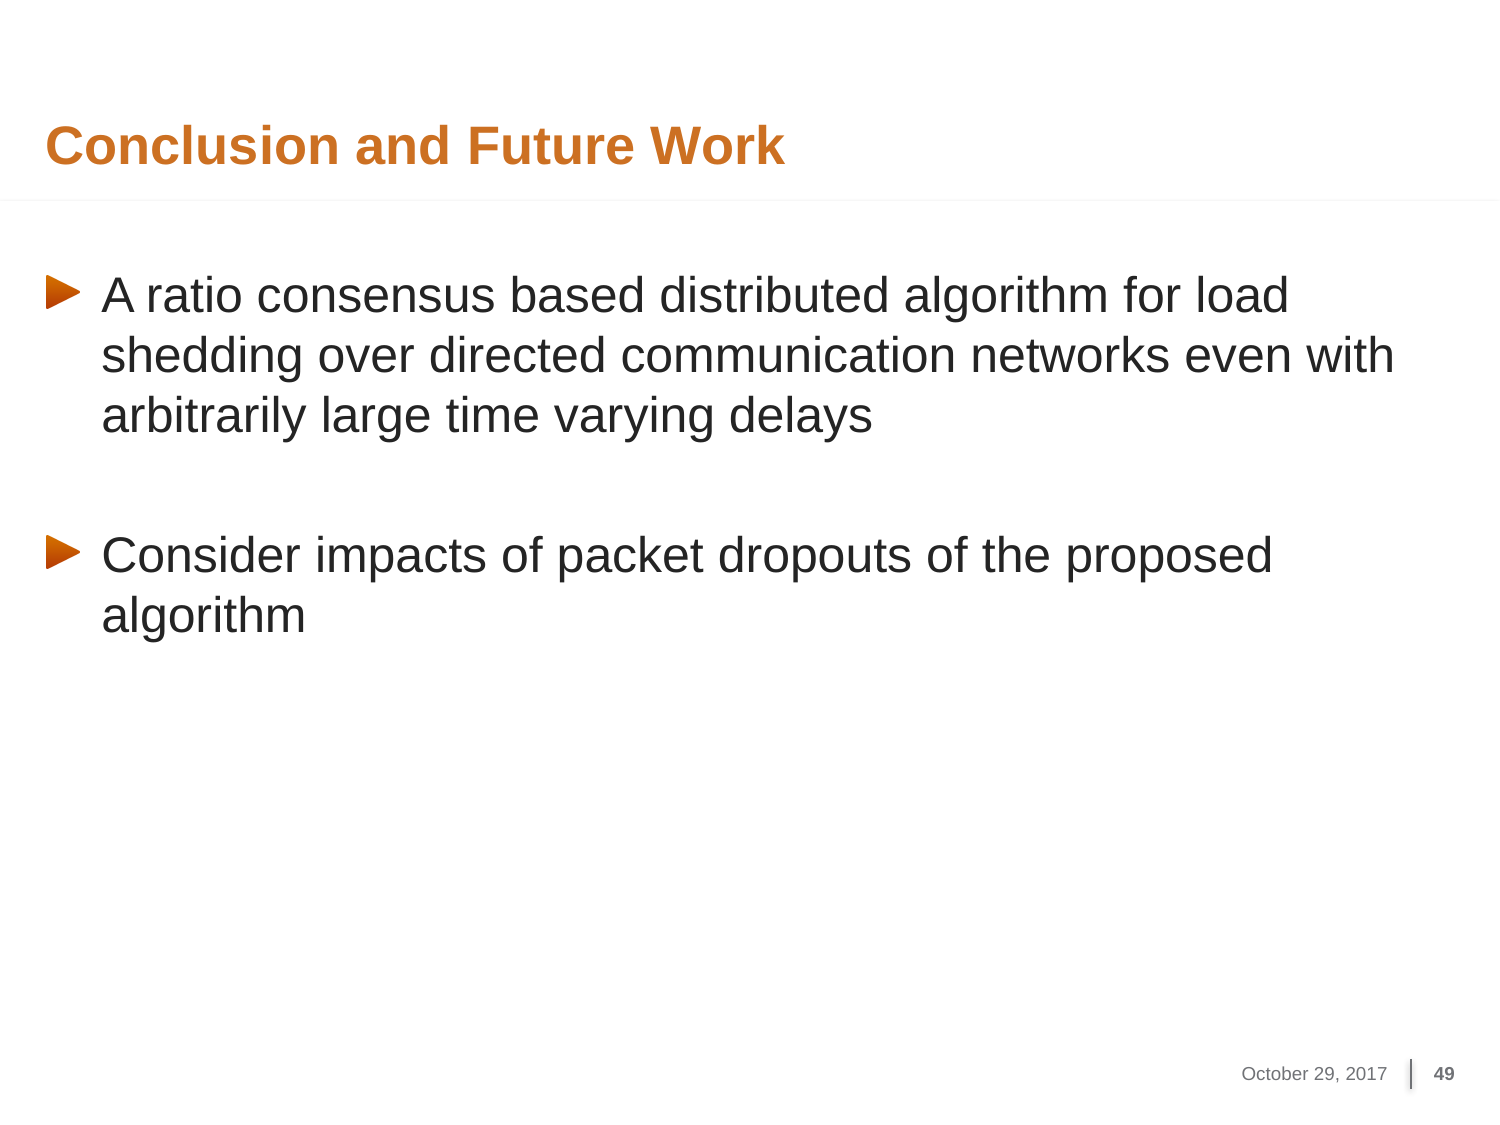

# Conclusion and Future Work
A ratio consensus based distributed algorithm for load shedding over directed communication networks even with arbitrarily large time varying delays

Consider impacts of packet dropouts of the proposed algorithm

October 29, 2017
49